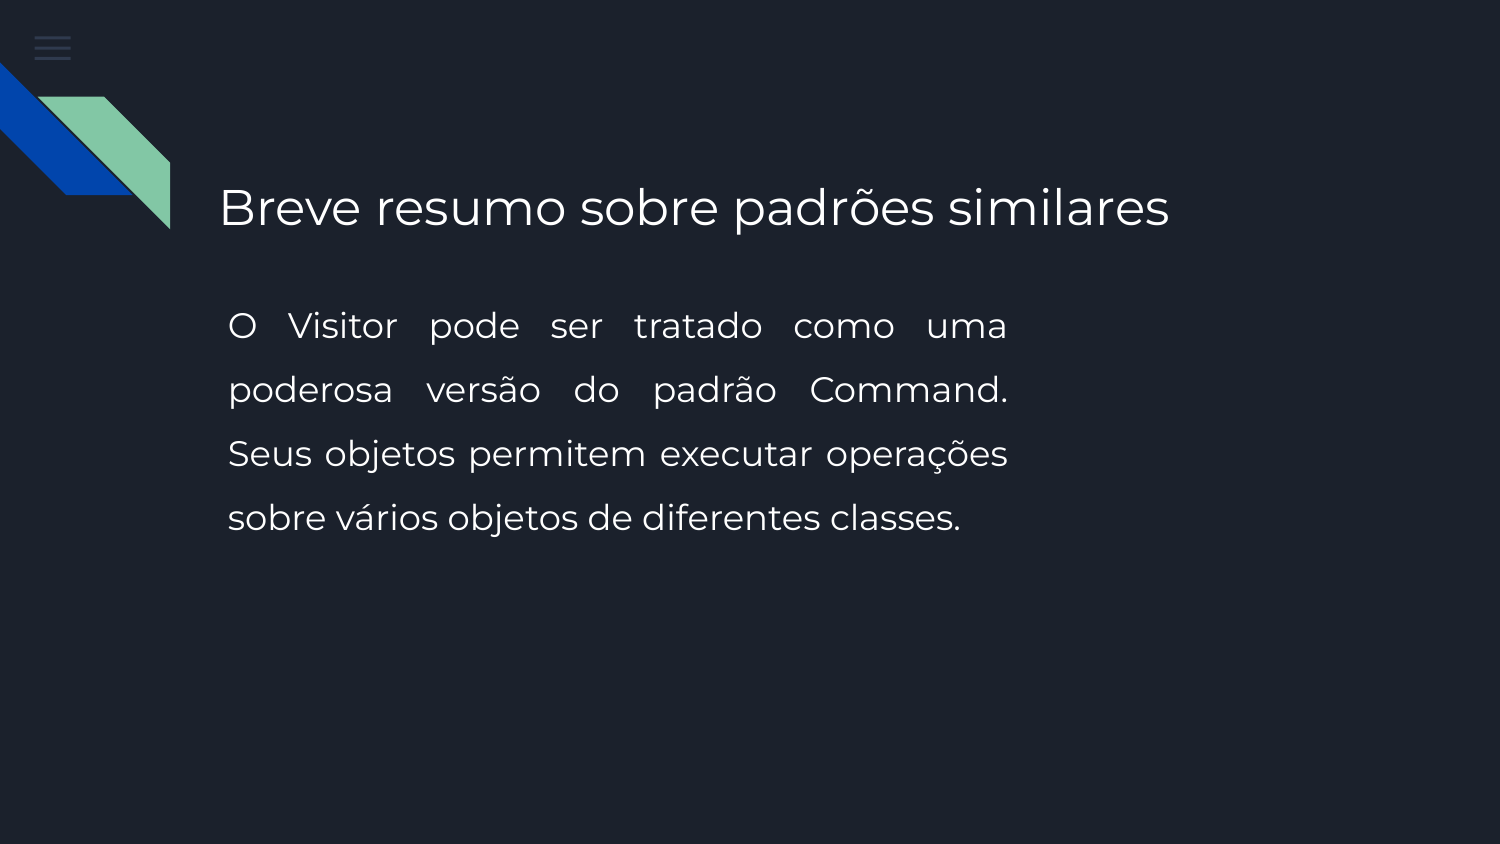

# Breve resumo sobre padrões similares
O Visitor pode ser tratado como uma poderosa versão do padrão Command. Seus objetos permitem executar operações sobre vários objetos de diferentes classes.